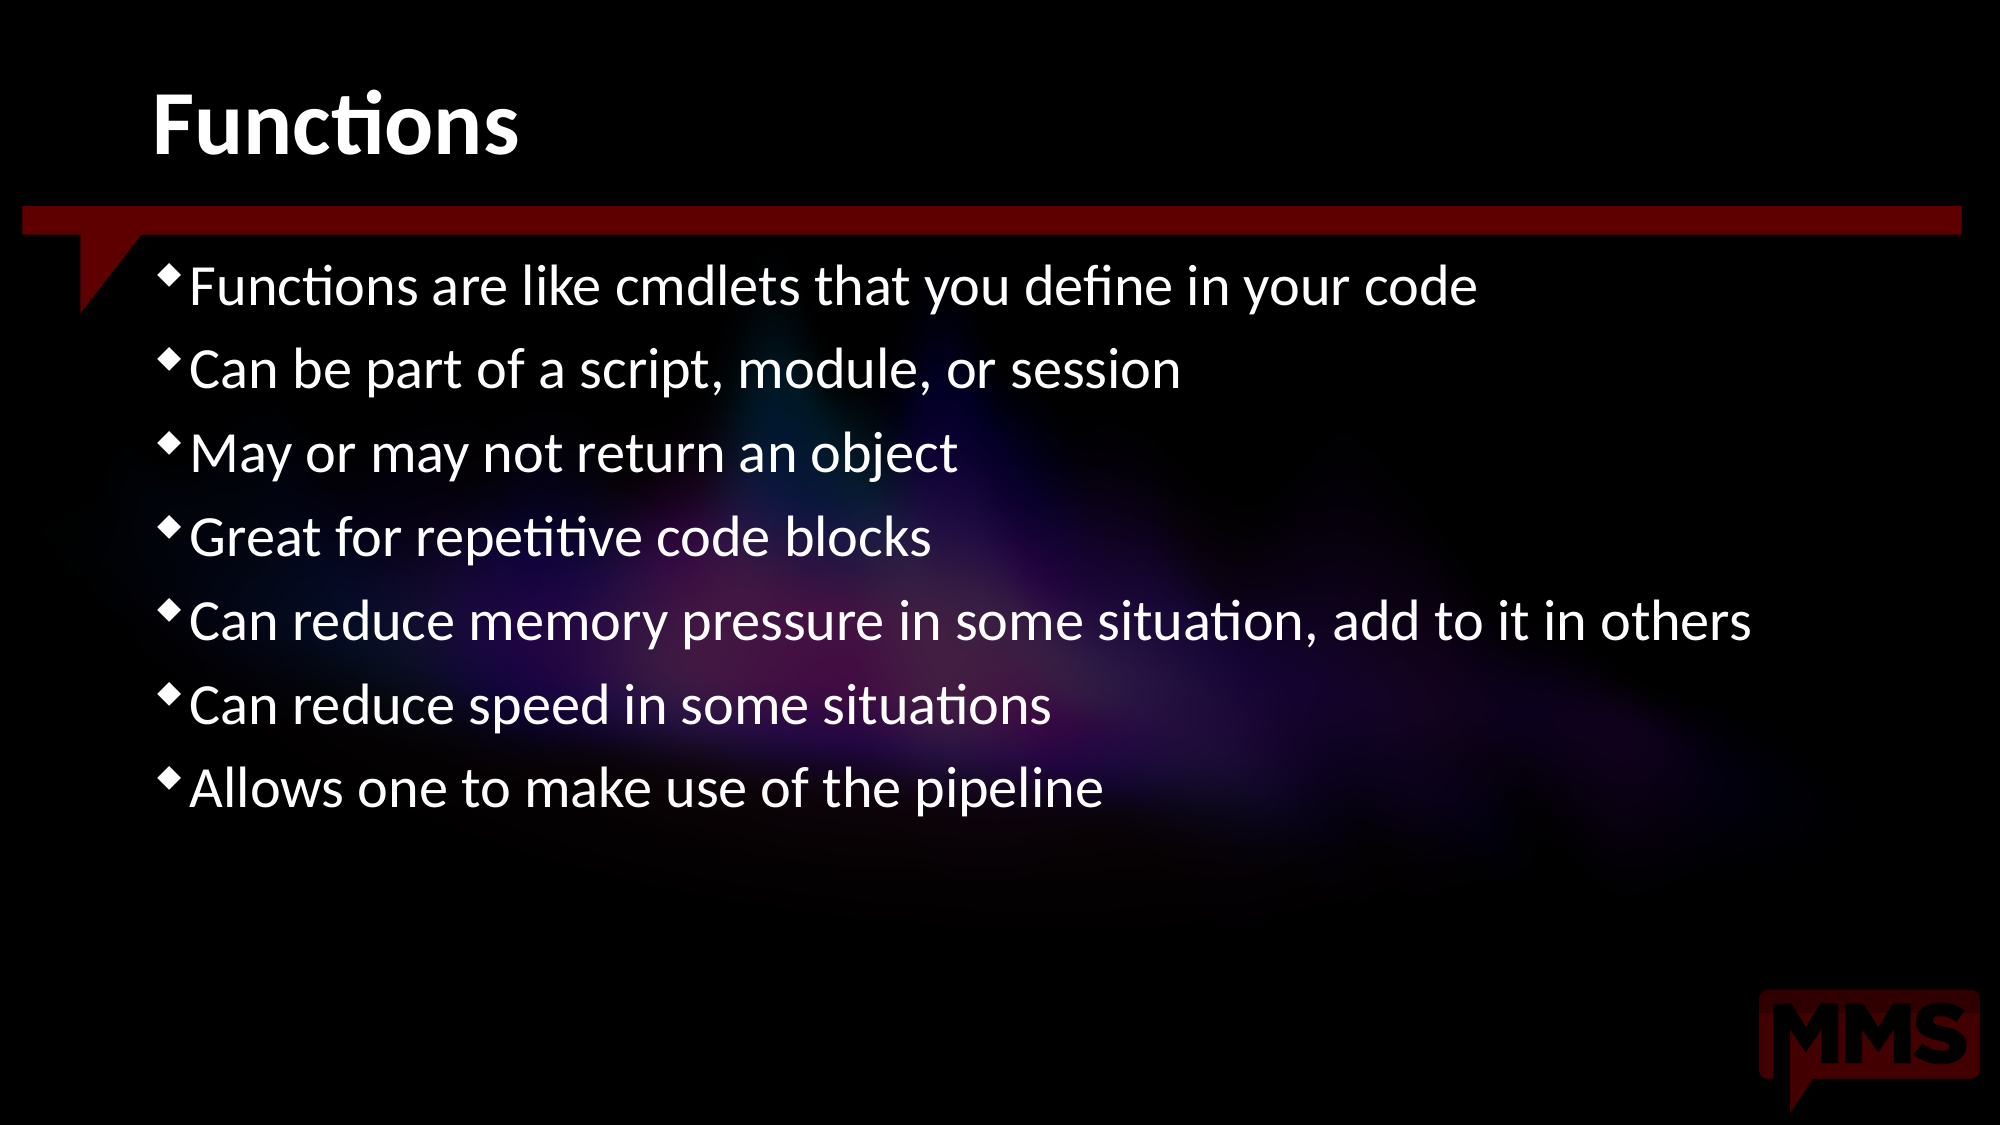

# Functions
Functions are like cmdlets that you define in your code
Can be part of a script, module, or session
May or may not return an object
Great for repetitive code blocks
Can reduce memory pressure in some situation, add to it in others
Can reduce speed in some situations
Allows one to make use of the pipeline